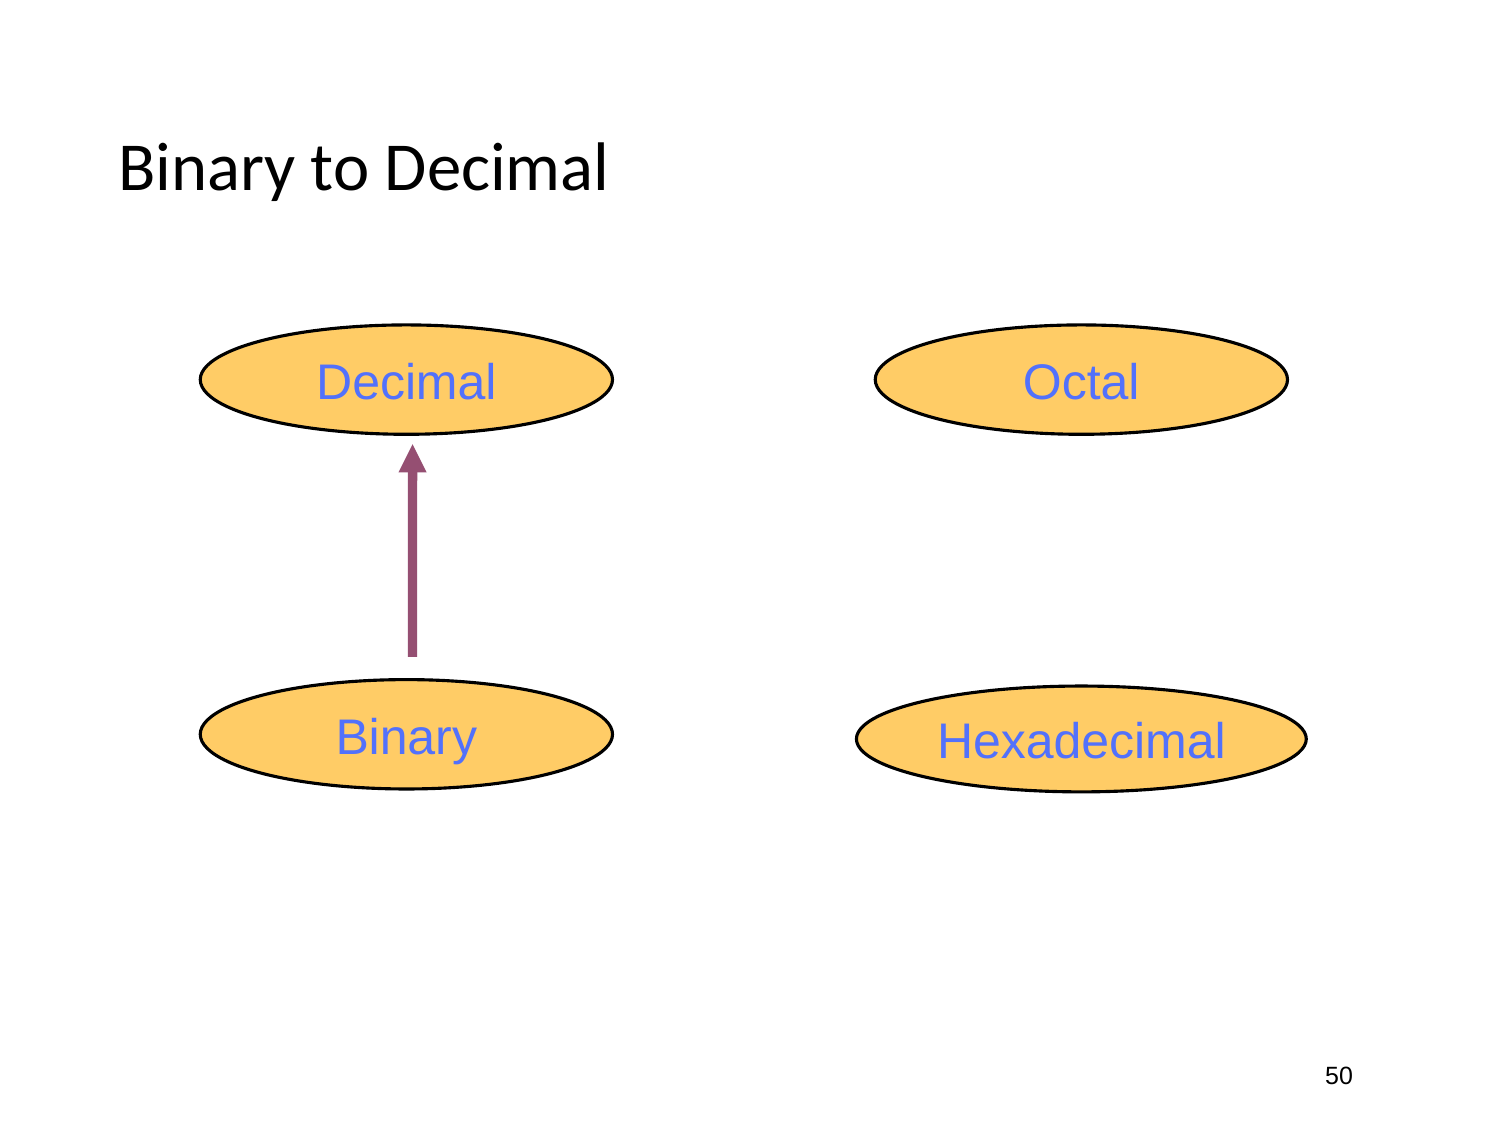

# Binary to Decimal
Decimal
Octal

Binary
Hexadecimal